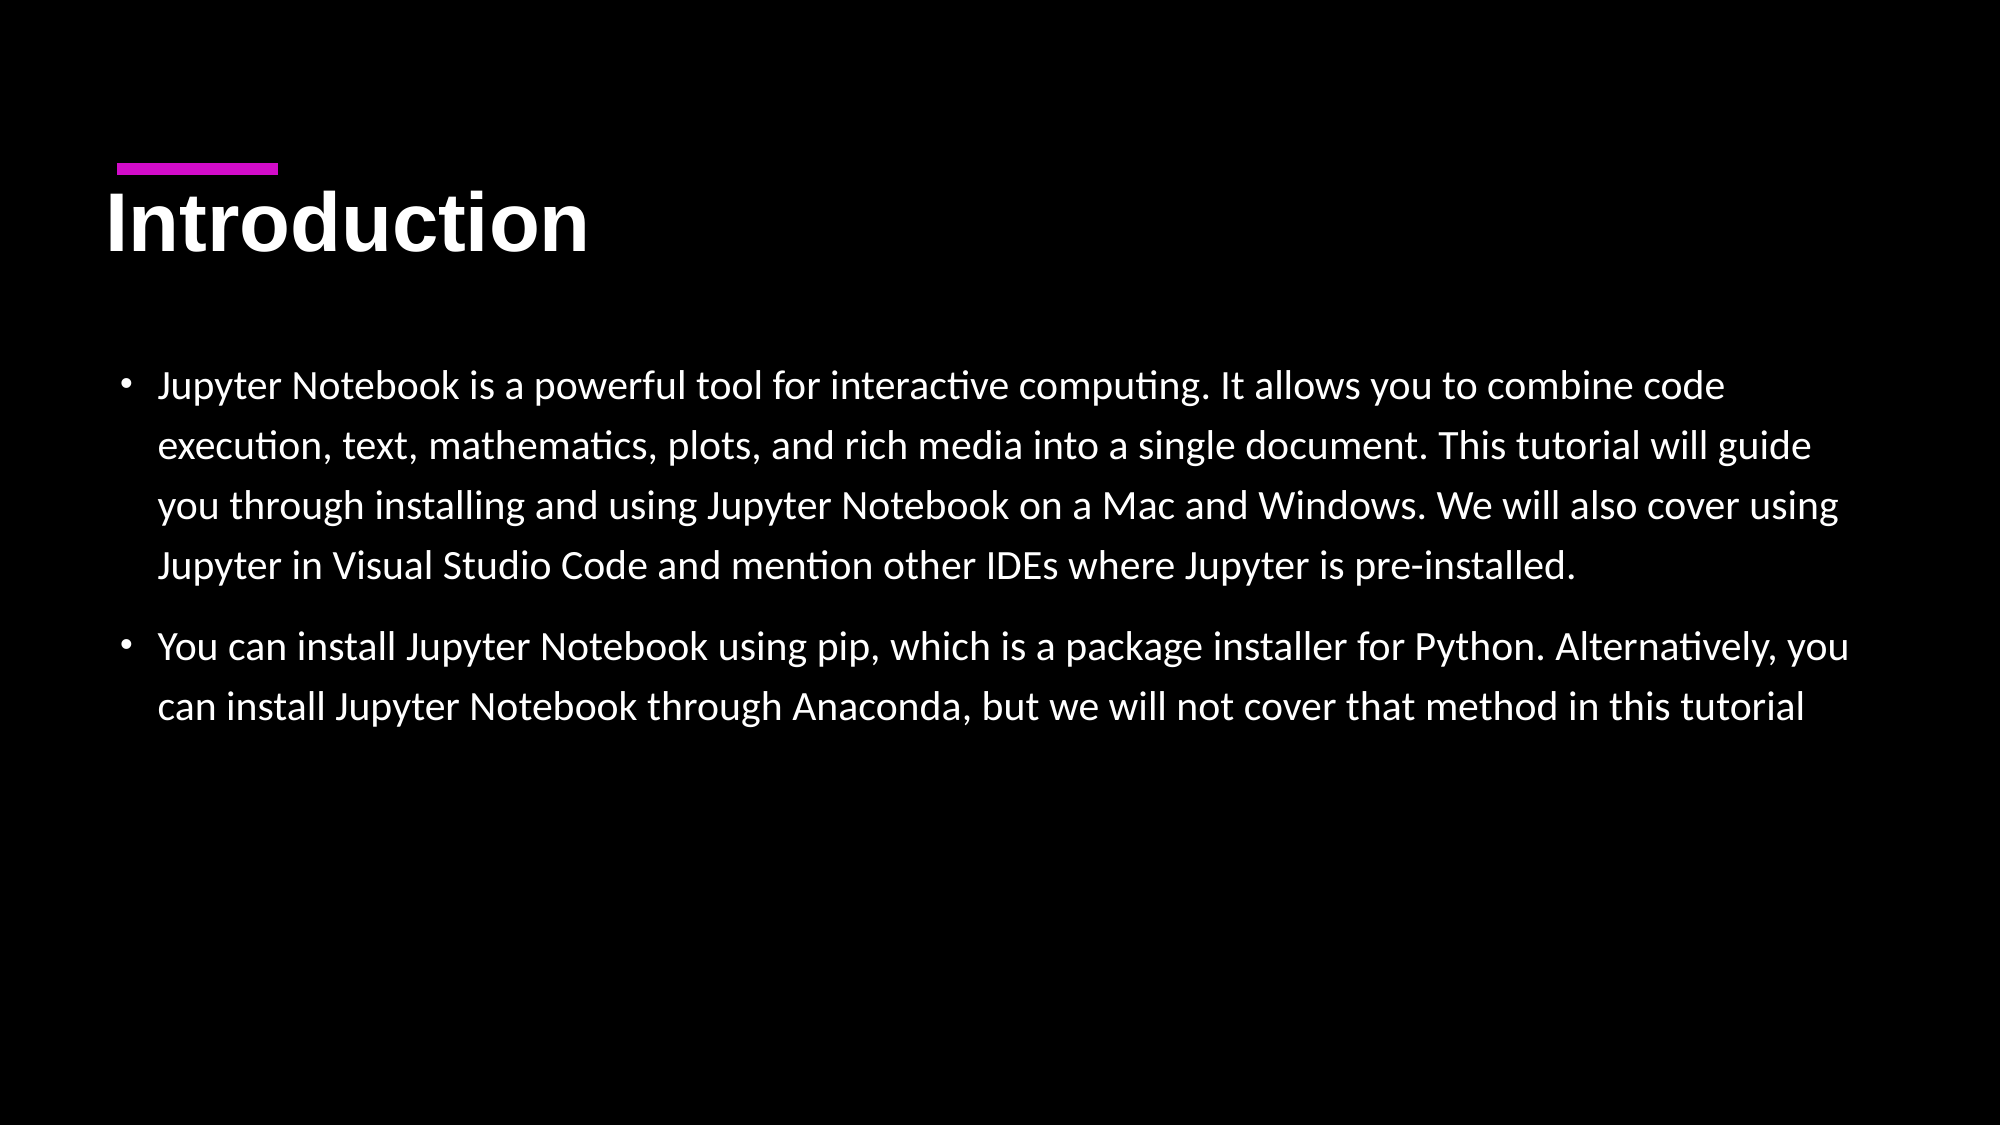

# Introduction
Jupyter Notebook is a powerful tool for interactive computing. It allows you to combine code execution, text, mathematics, plots, and rich media into a single document. This tutorial will guide you through installing and using Jupyter Notebook on a Mac and Windows. We will also cover using Jupyter in Visual Studio Code and mention other IDEs where Jupyter is pre-installed.
You can install Jupyter Notebook using pip, which is a package installer for Python. Alternatively, you can install Jupyter Notebook through Anaconda, but we will not cover that method in this tutorial